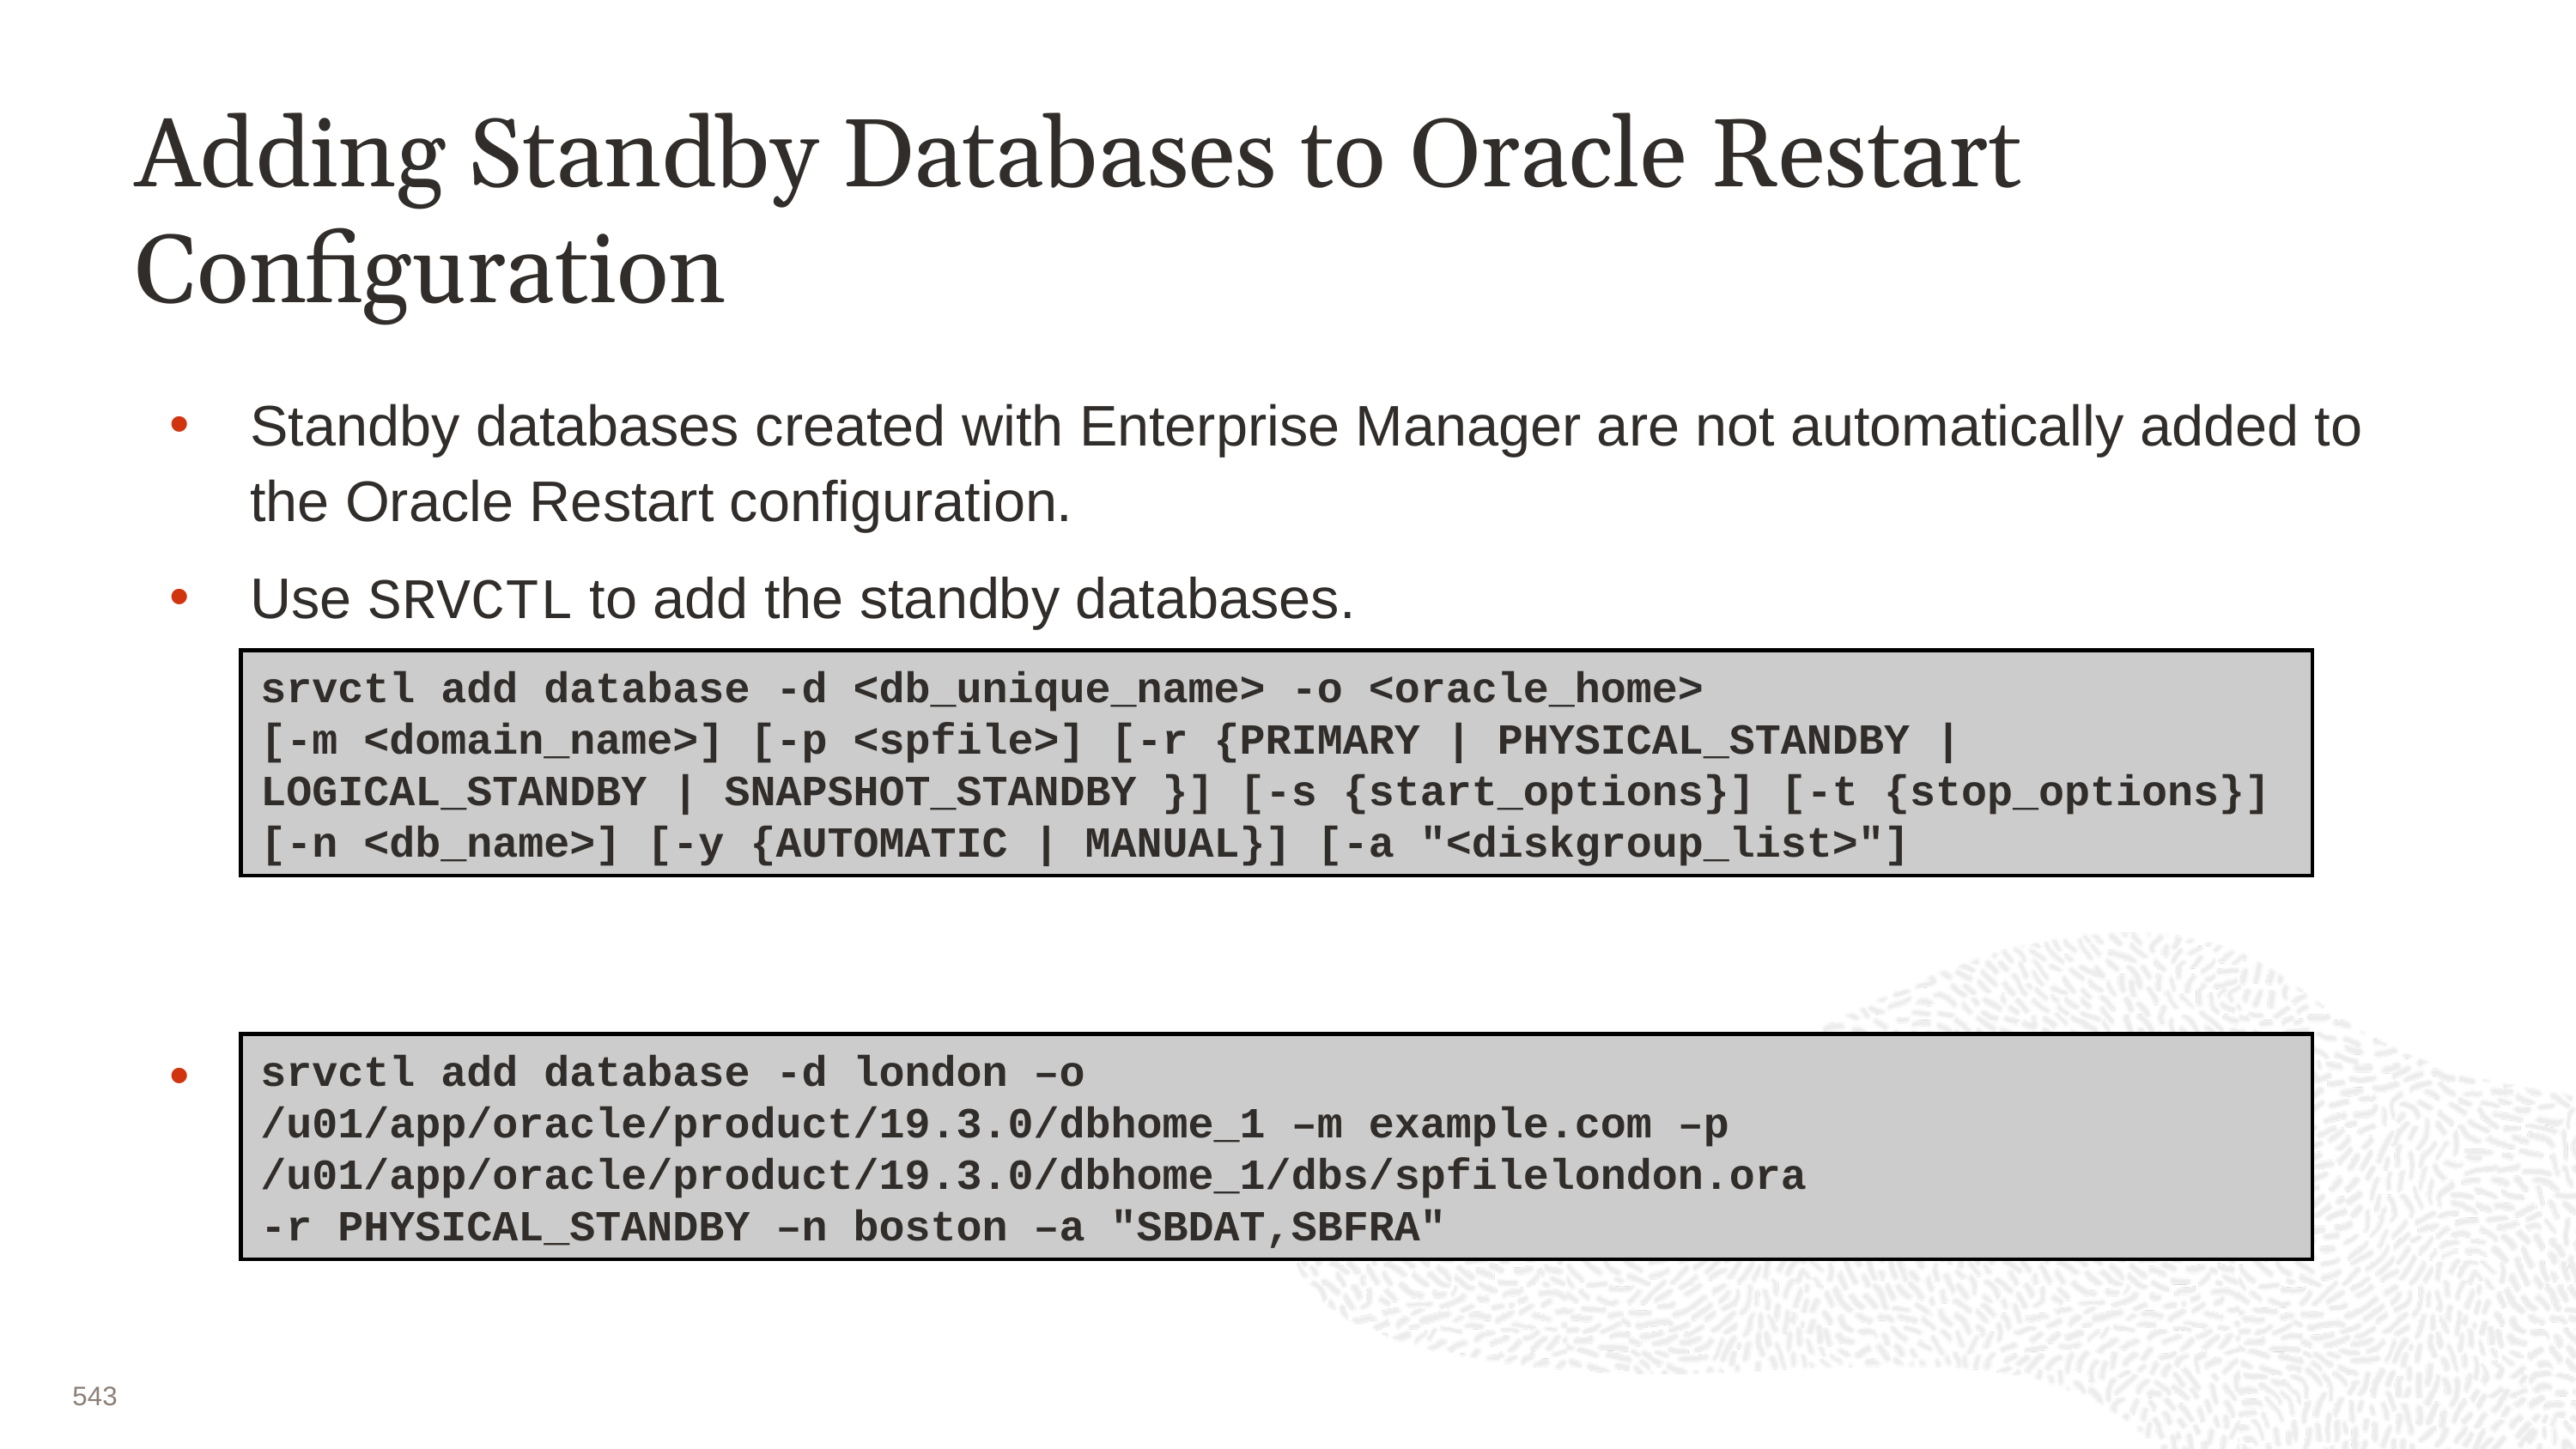

# Adding Standby Databases to Oracle Restart Configuration
Standby databases created with Enterprise Manager are not automatically added to the Oracle Restart configuration.
Use SRVCTL to add the standby databases.

Example:
srvctl add database -d <db_unique_name> -o <oracle_home>
[-m <domain_name>] [-p <spfile>] [-r {PRIMARY | PHYSICAL_STANDBY | LOGICAL_STANDBY | SNAPSHOT_STANDBY }] [-s {start_options}] [-t {stop_options}] [-n <db_name>] [-y {AUTOMATIC | MANUAL}] [-a "<diskgroup_list>"]
srvctl add database -d london –o
/u01/app/oracle/product/19.3.0/dbhome_1 –m example.com –p
/u01/app/oracle/product/19.3.0/dbhome_1/dbs/spfilelondon.ora
-r PHYSICAL_STANDBY –n boston –a "SBDAT,SBFRA"